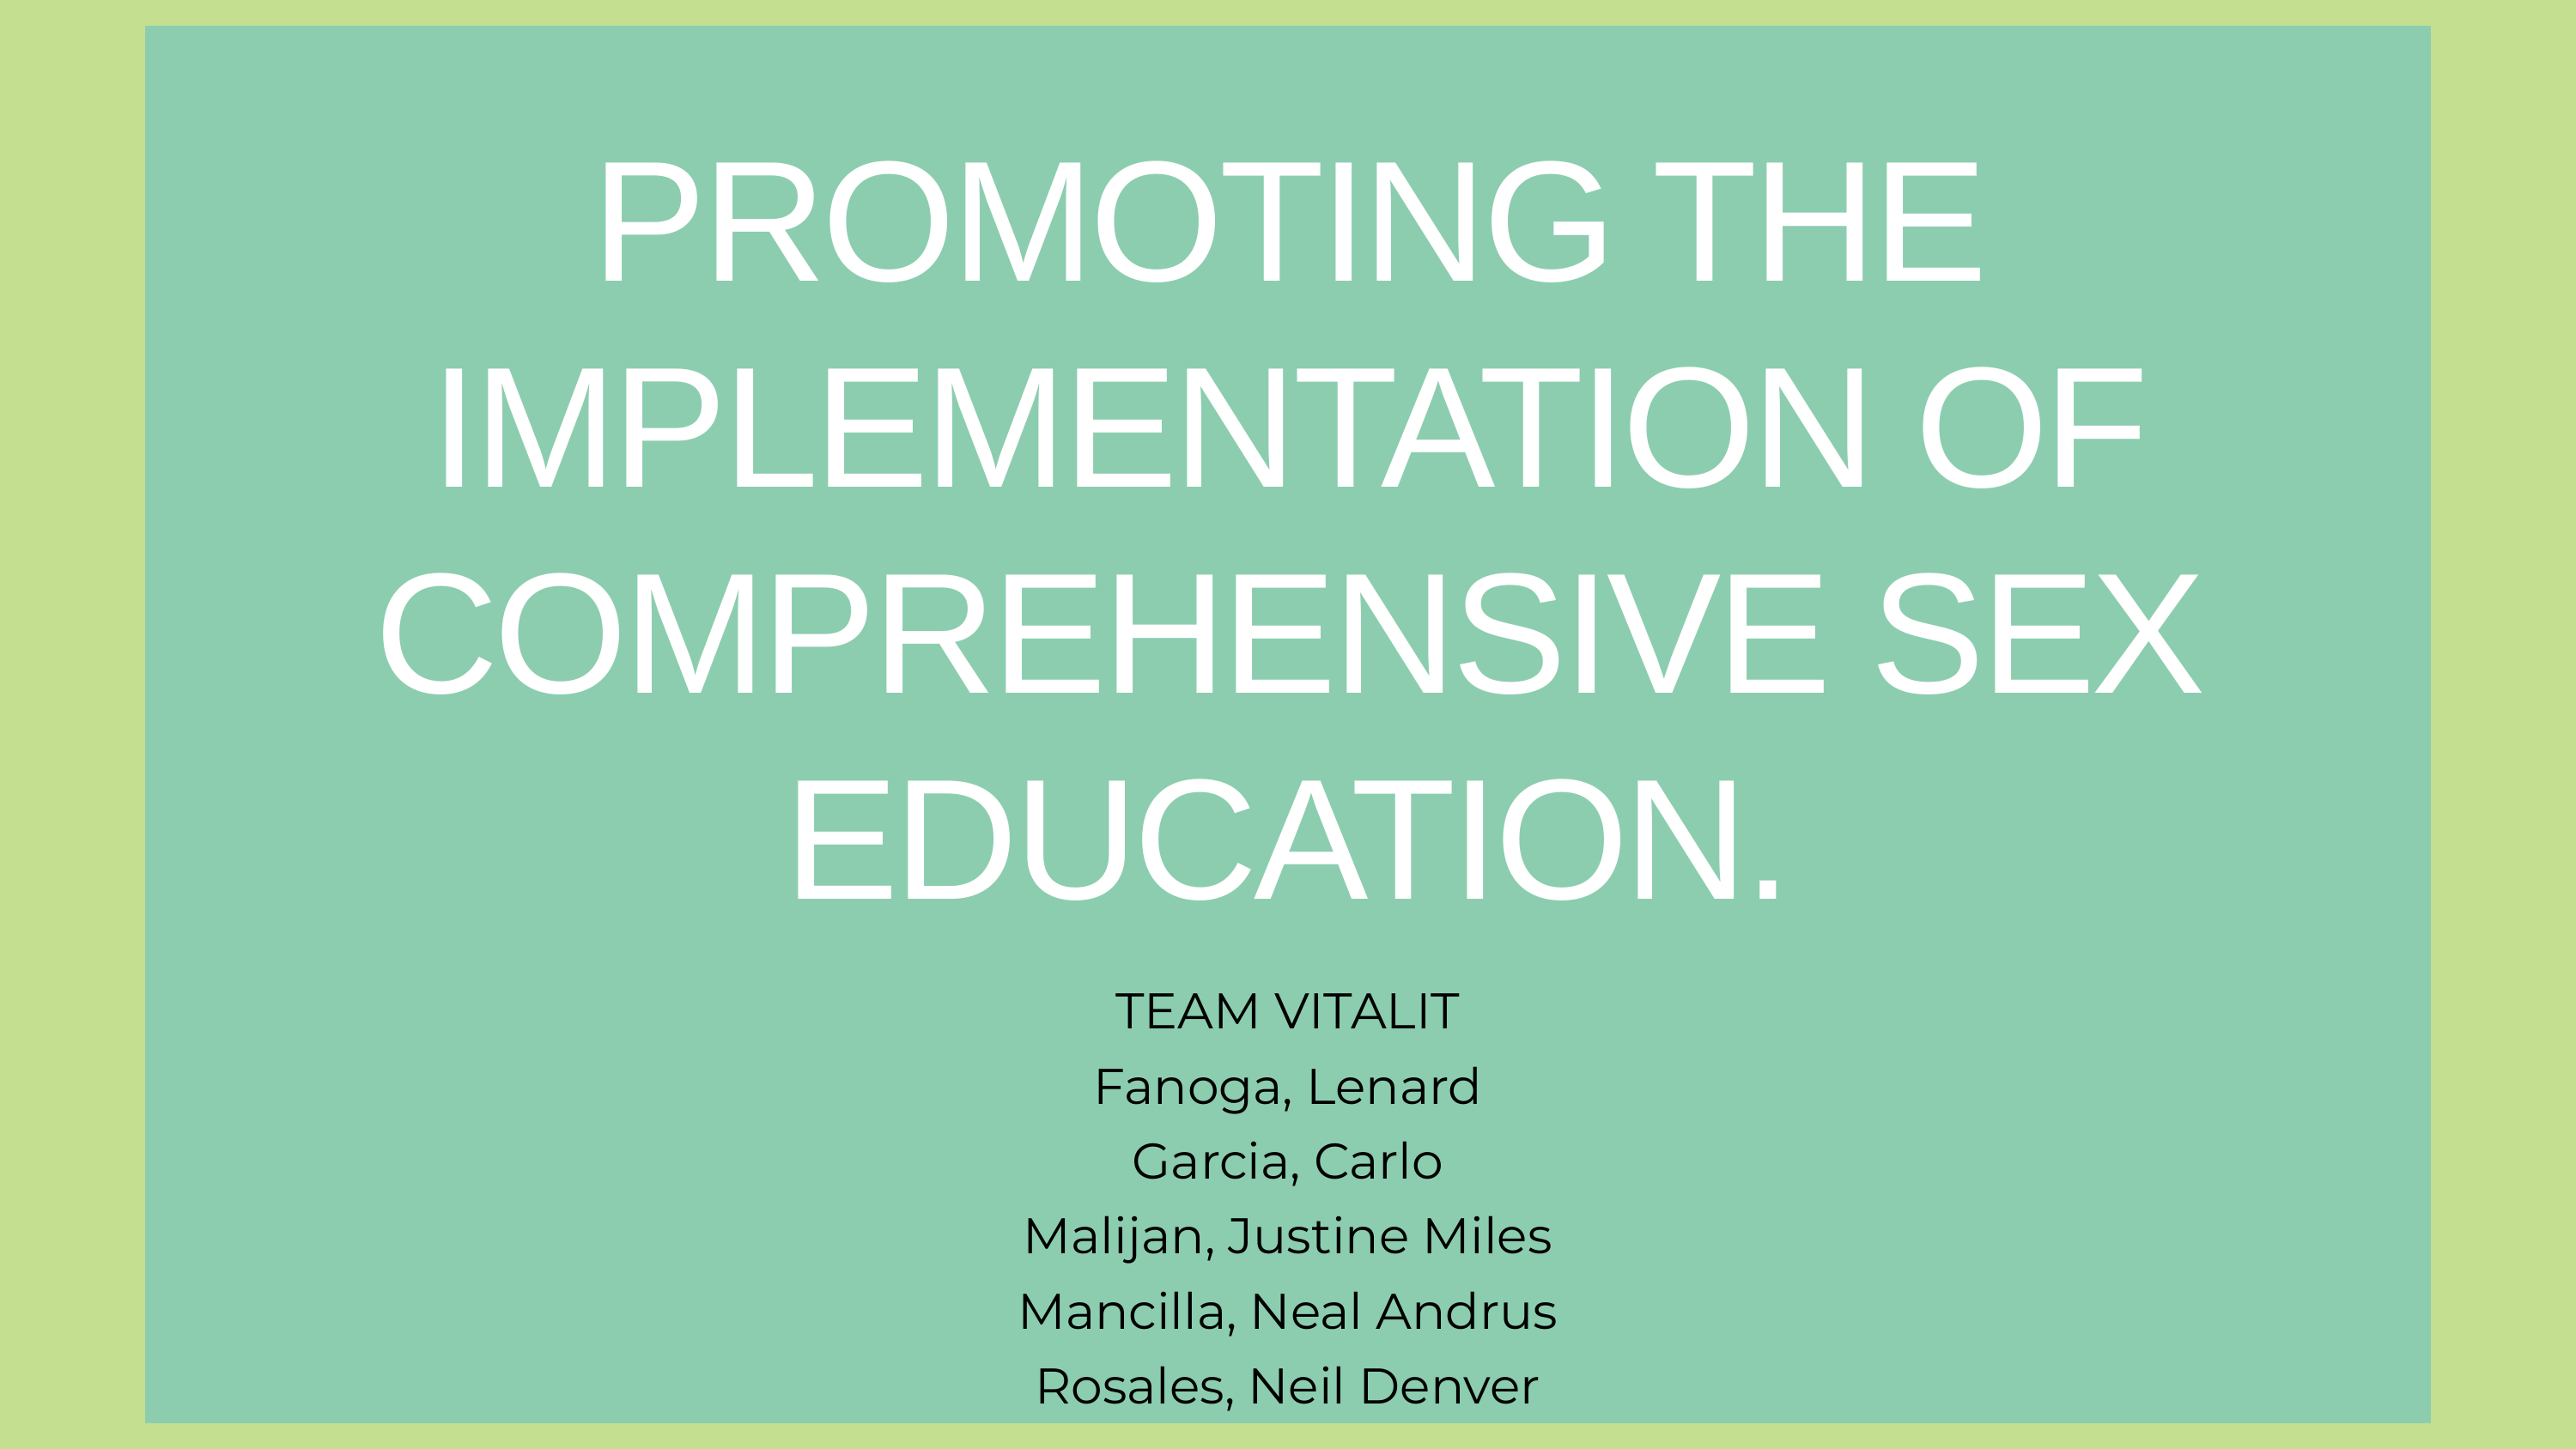

PROMOTING THE IMPLEMENTATION OF COMPREHENSIVE SEX EDUCATION.
TEAM VITALIT
Fanoga, Lenard
Garcia, Carlo
Malijan, Justine Miles
Mancilla, Neal Andrus
Rosales, Neil Denver